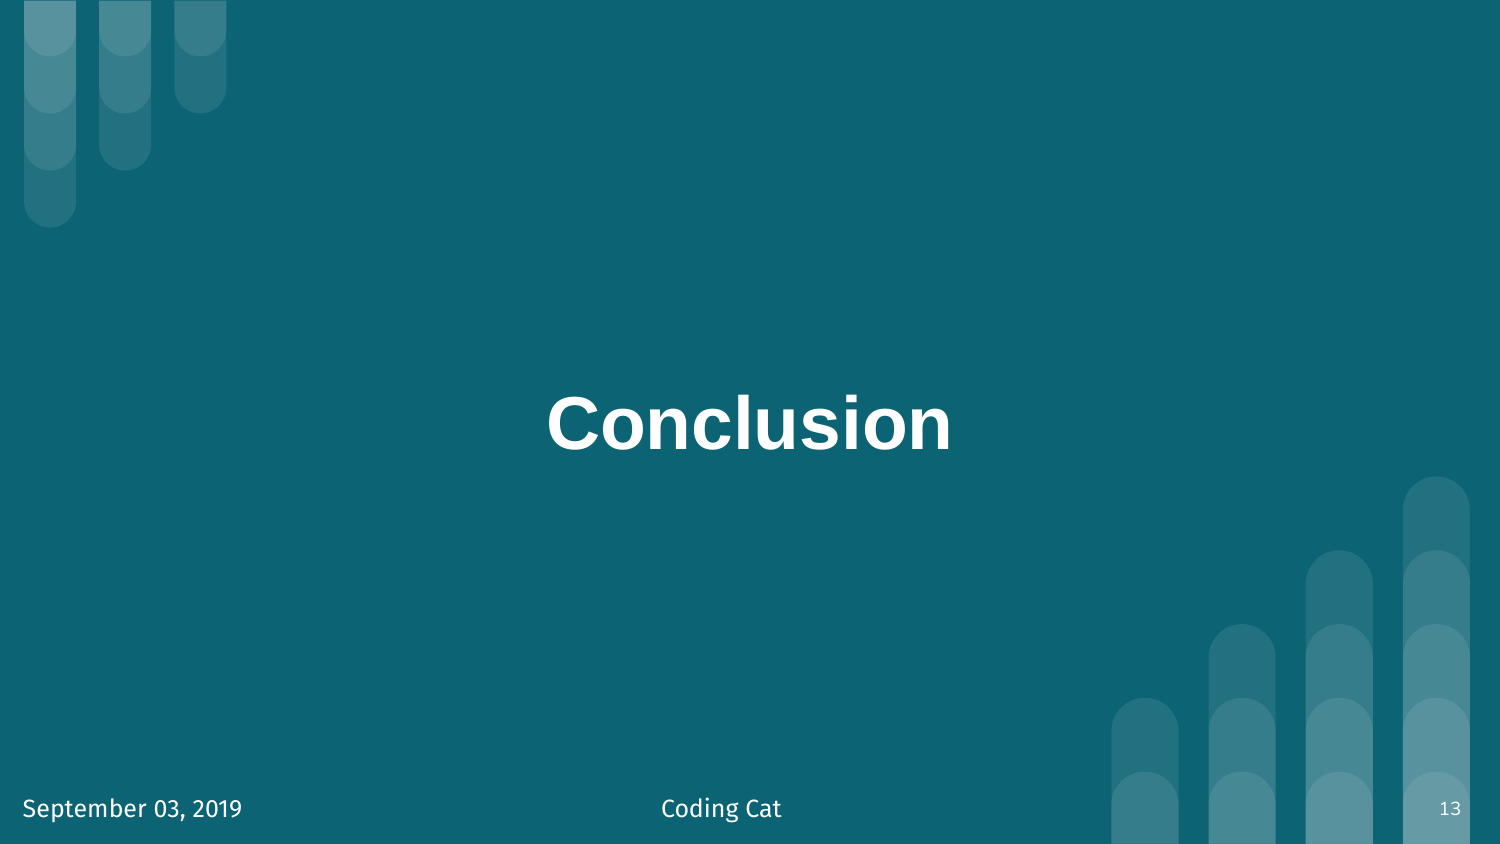

# Conclusion
September 03, 2019
Coding Cat
13